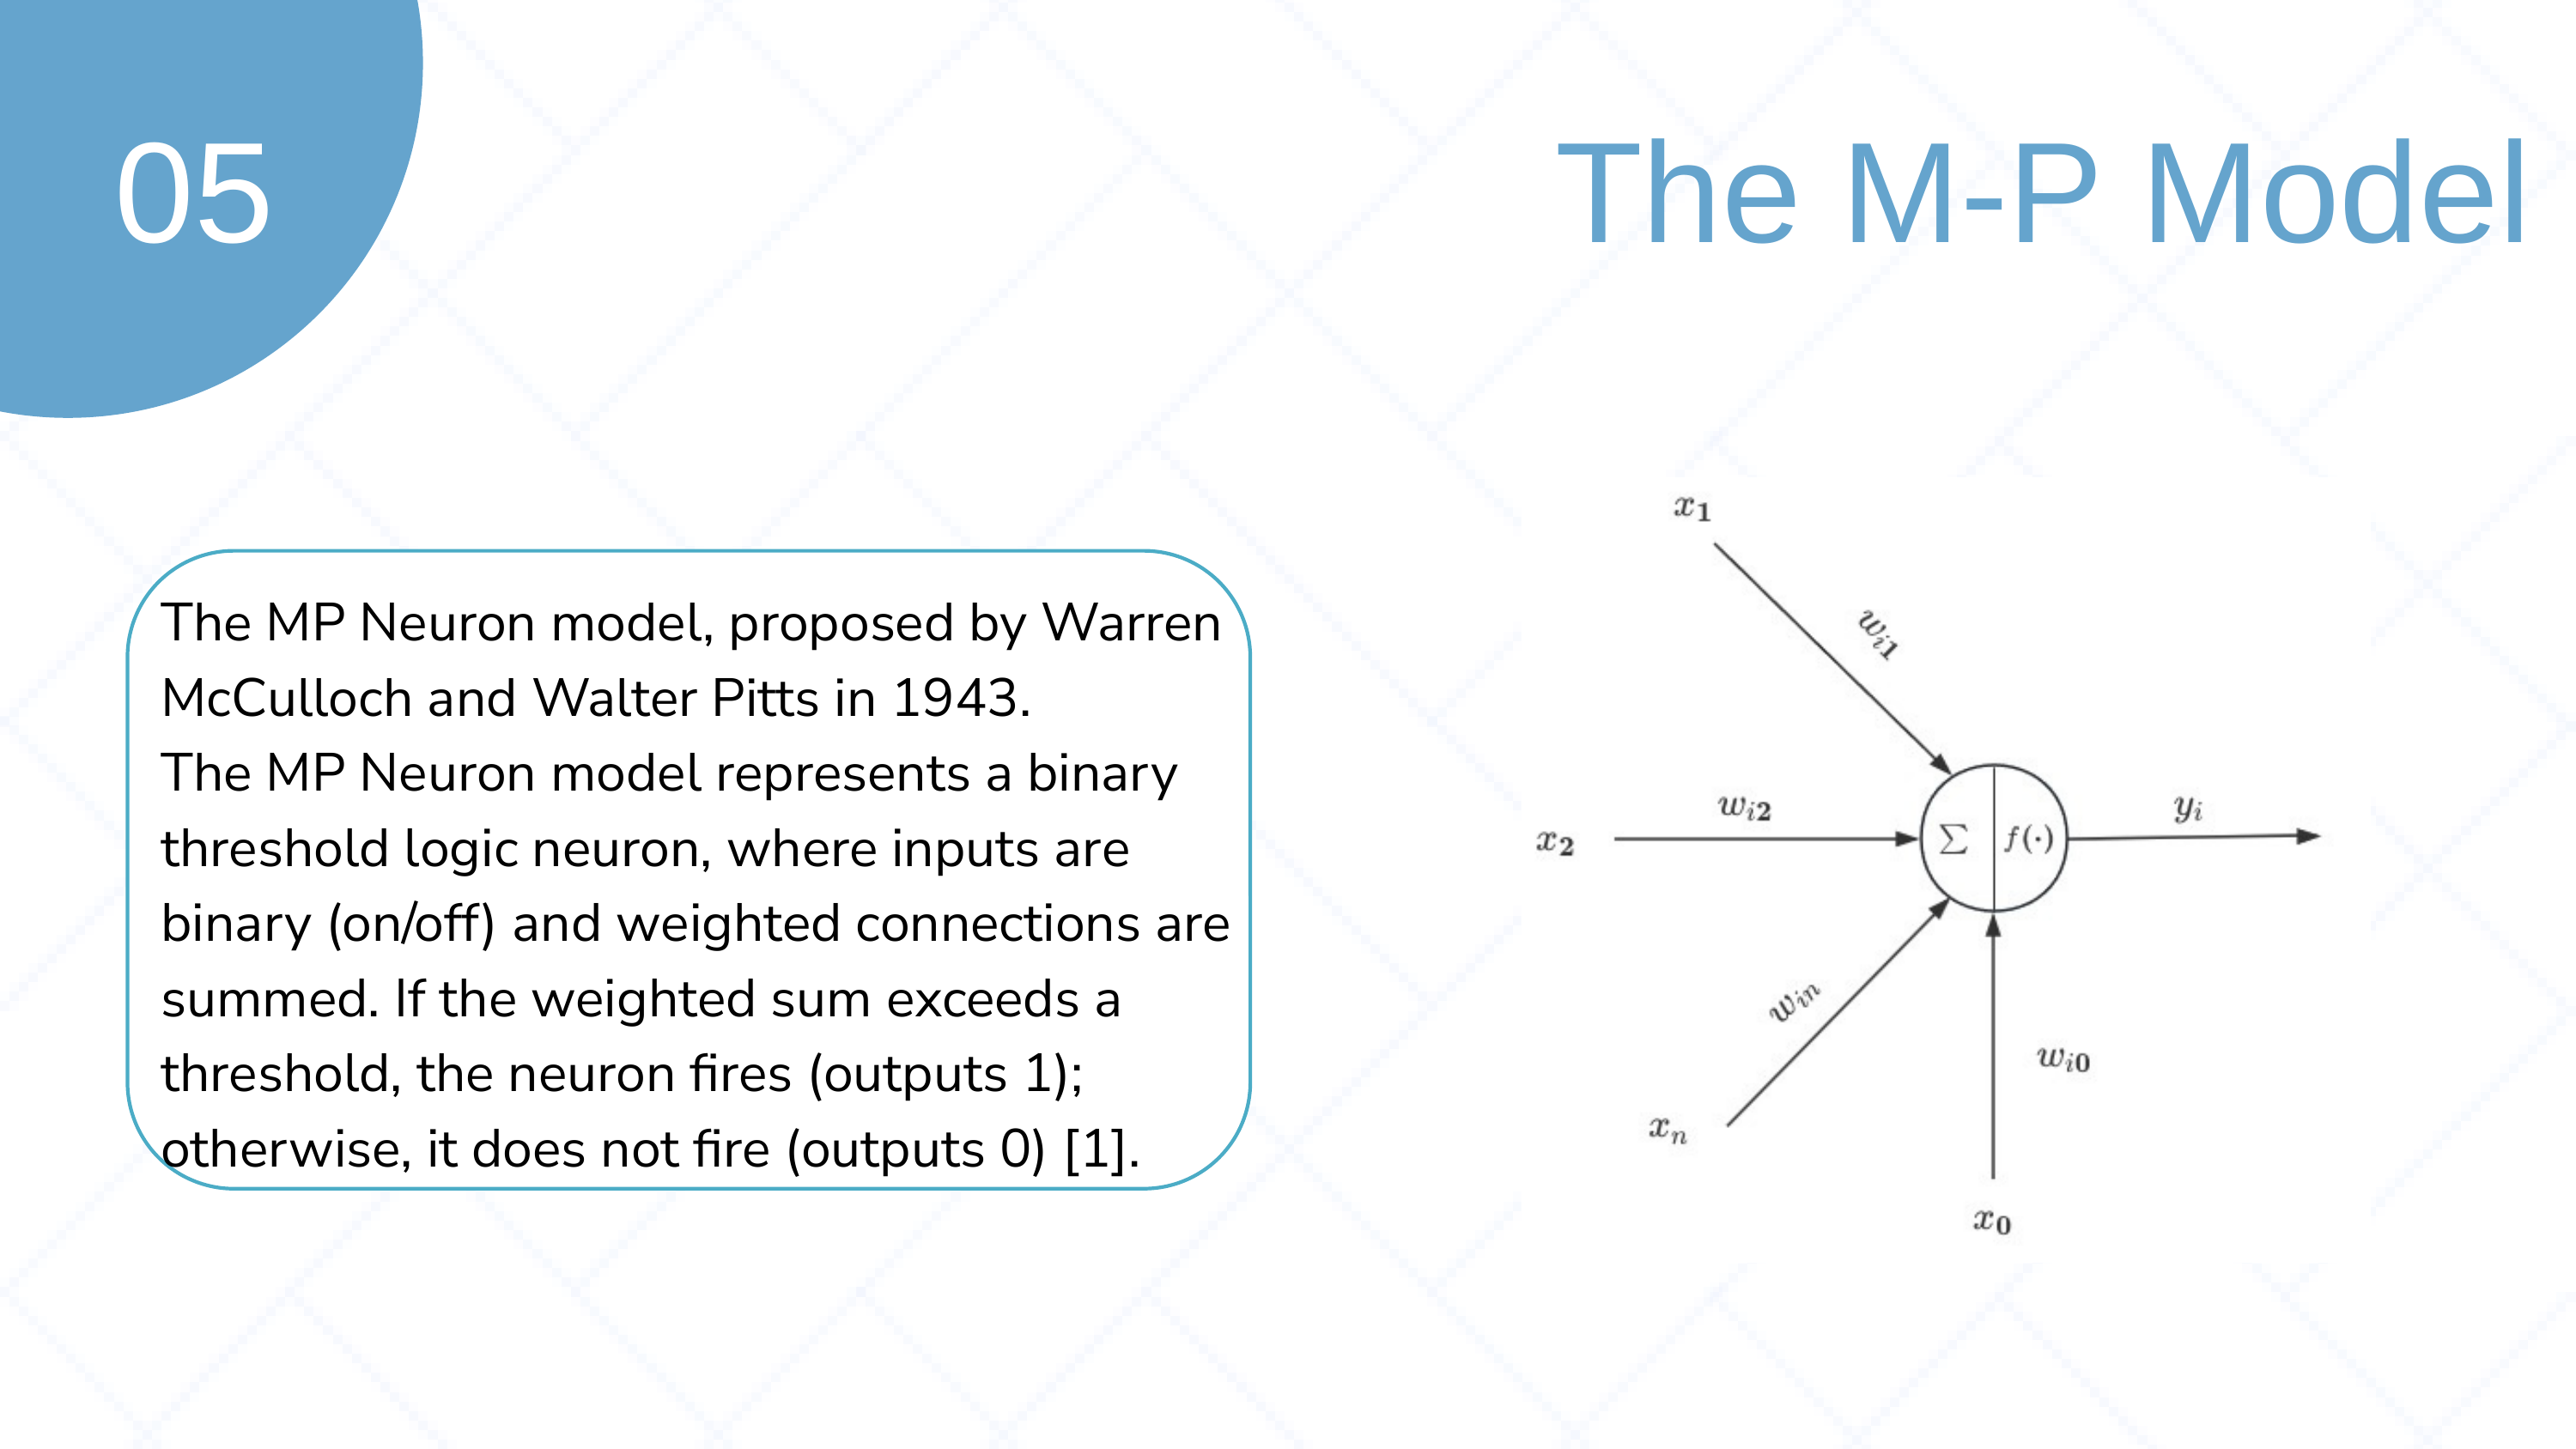

05
The M-P Model

The MP Neuron model, proposed by Warren McCulloch and Walter Pitts in 1943.
The MP Neuron model represents a binary threshold logic neuron, where inputs are binary (on/off) and weighted connections are summed. If the weighted sum exceeds a threshold, the neuron fires (outputs 1); otherwise, it does not fire (outputs 0) [1].